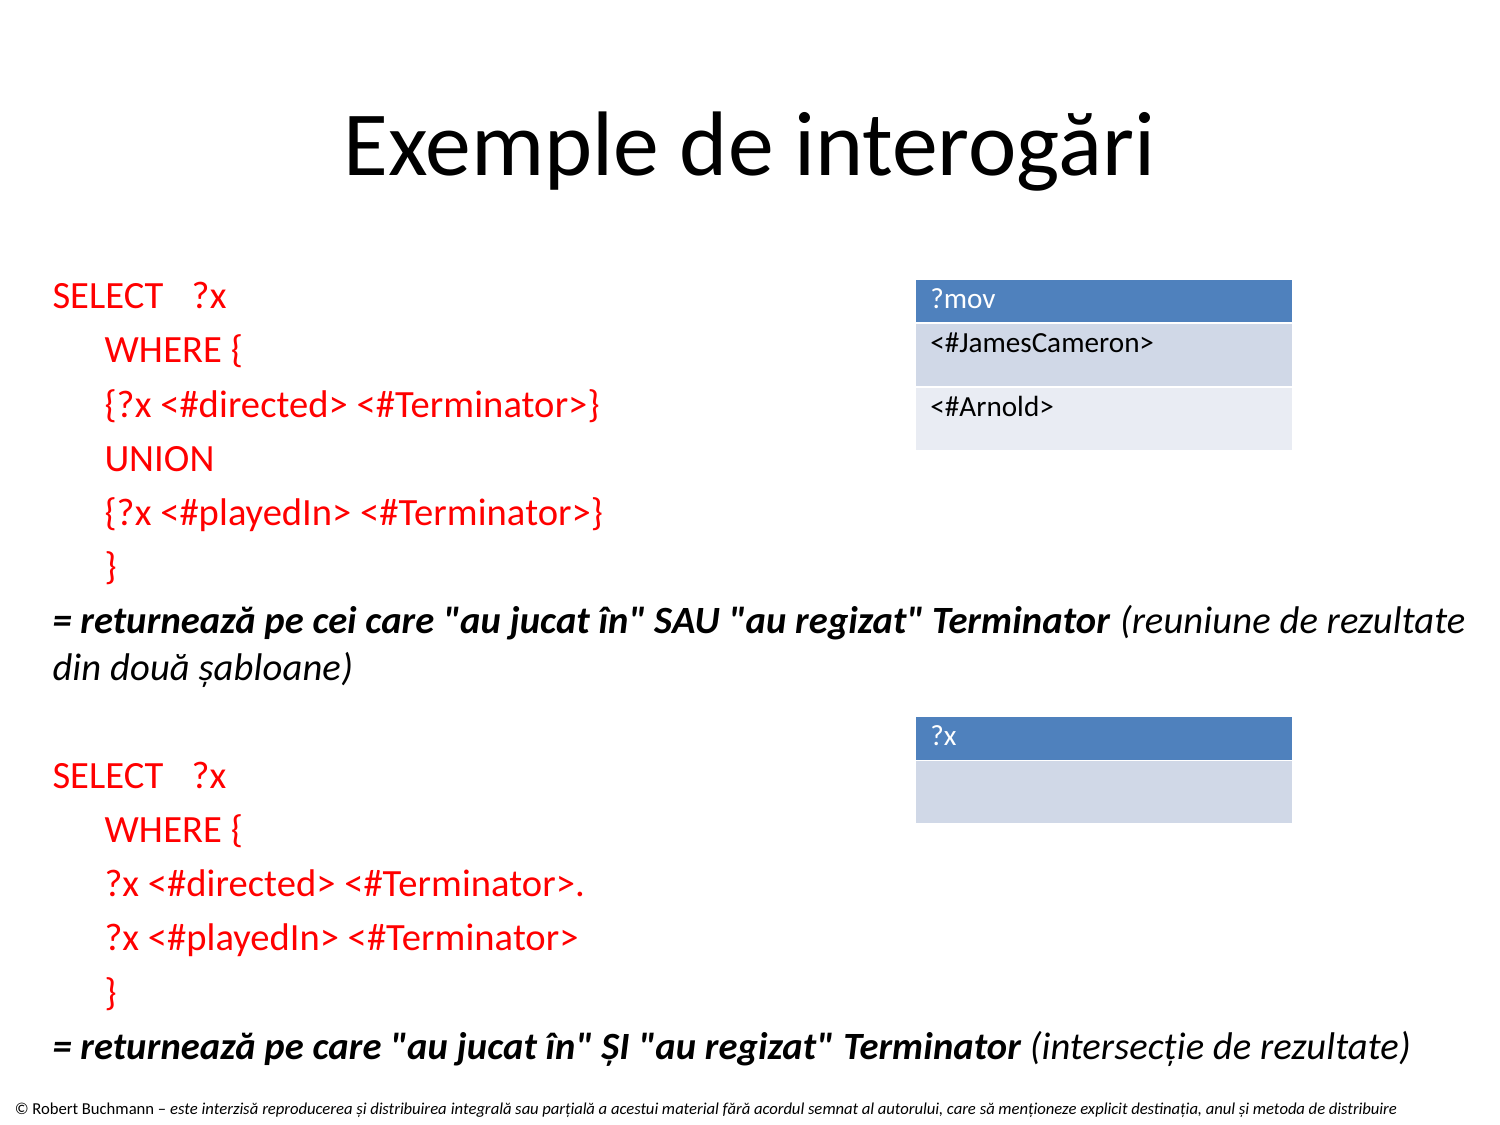

# Exemple de interogări
SELECT 	?x
	WHERE {
		{?x <#directed> <#Terminator>}
		UNION
		{?x <#playedIn> <#Terminator>}
		}
= returnează pe cei care "au jucat în" SAU "au regizat" Terminator (reuniune de rezultate din două şabloane)

SELECT 	?x
	WHERE {
		?x <#directed> <#Terminator>.
		?x <#playedIn> <#Terminator>
		}
= returnează pe care "au jucat în" ȘI "au regizat" Terminator (intersecție de rezultate)
| ?mov |
| --- |
| <#JamesCameron> |
| <#Arnold> |
| ?x |
| --- |
|  |